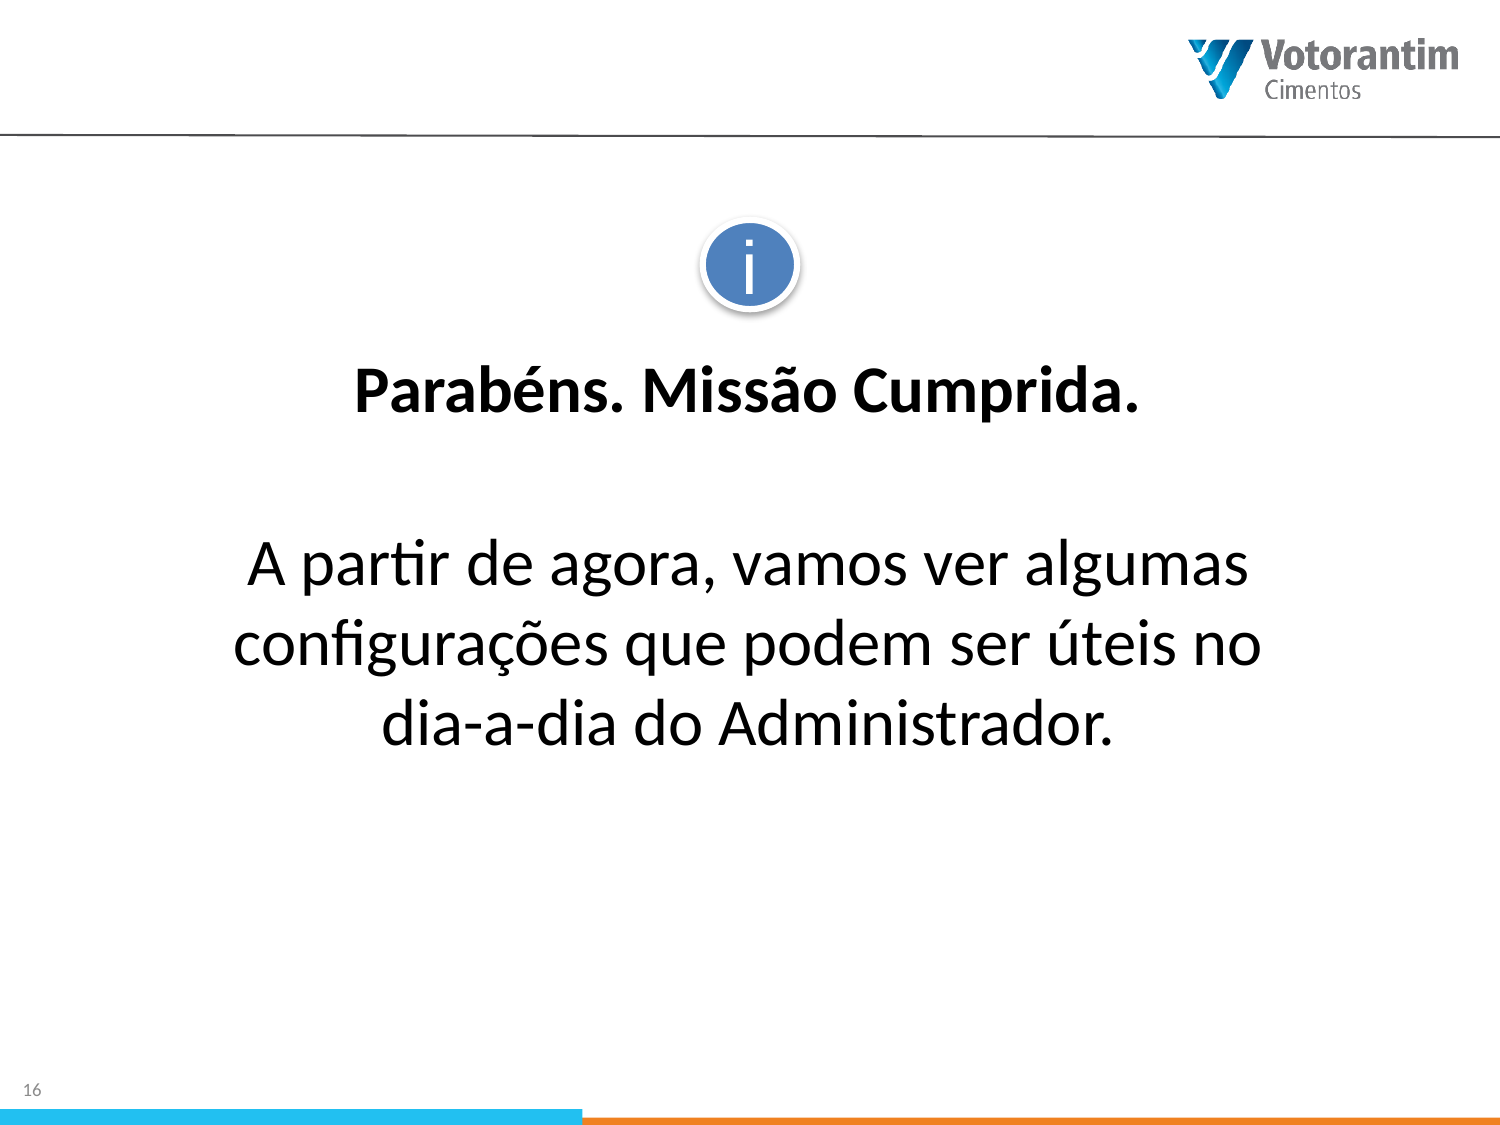

i
Parabéns. Missão Cumprida.
A partir de agora, vamos ver algumas configurações que podem ser úteis no
dia-a-dia do Administrador.